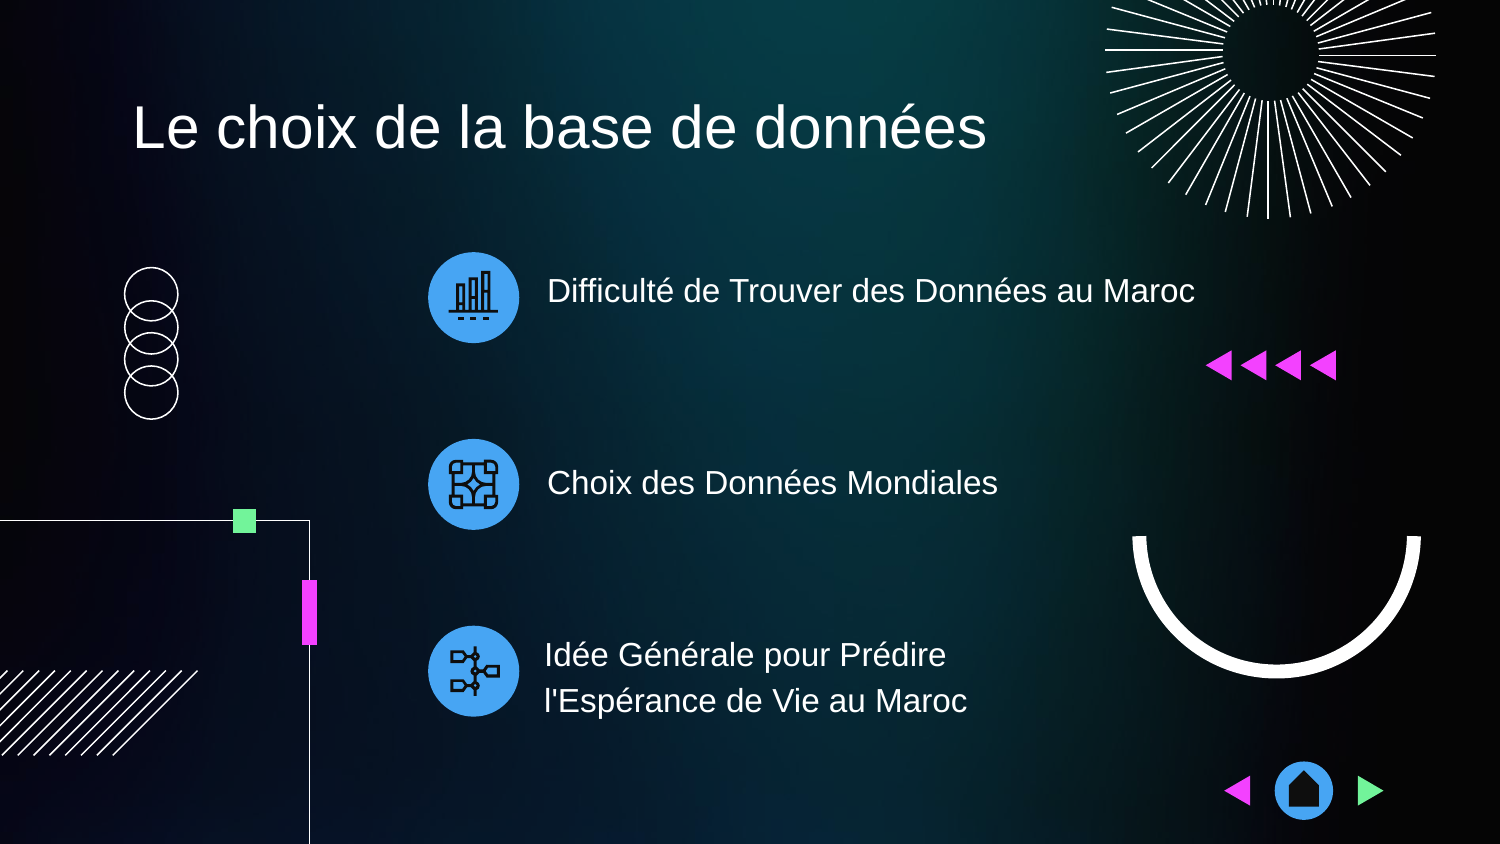

# Le choix de la base de données
Difficulté de Trouver des Données au Maroc

Choix des Données Mondiales

Idée Générale pour Prédire l'Espérance de Vie au Maroc